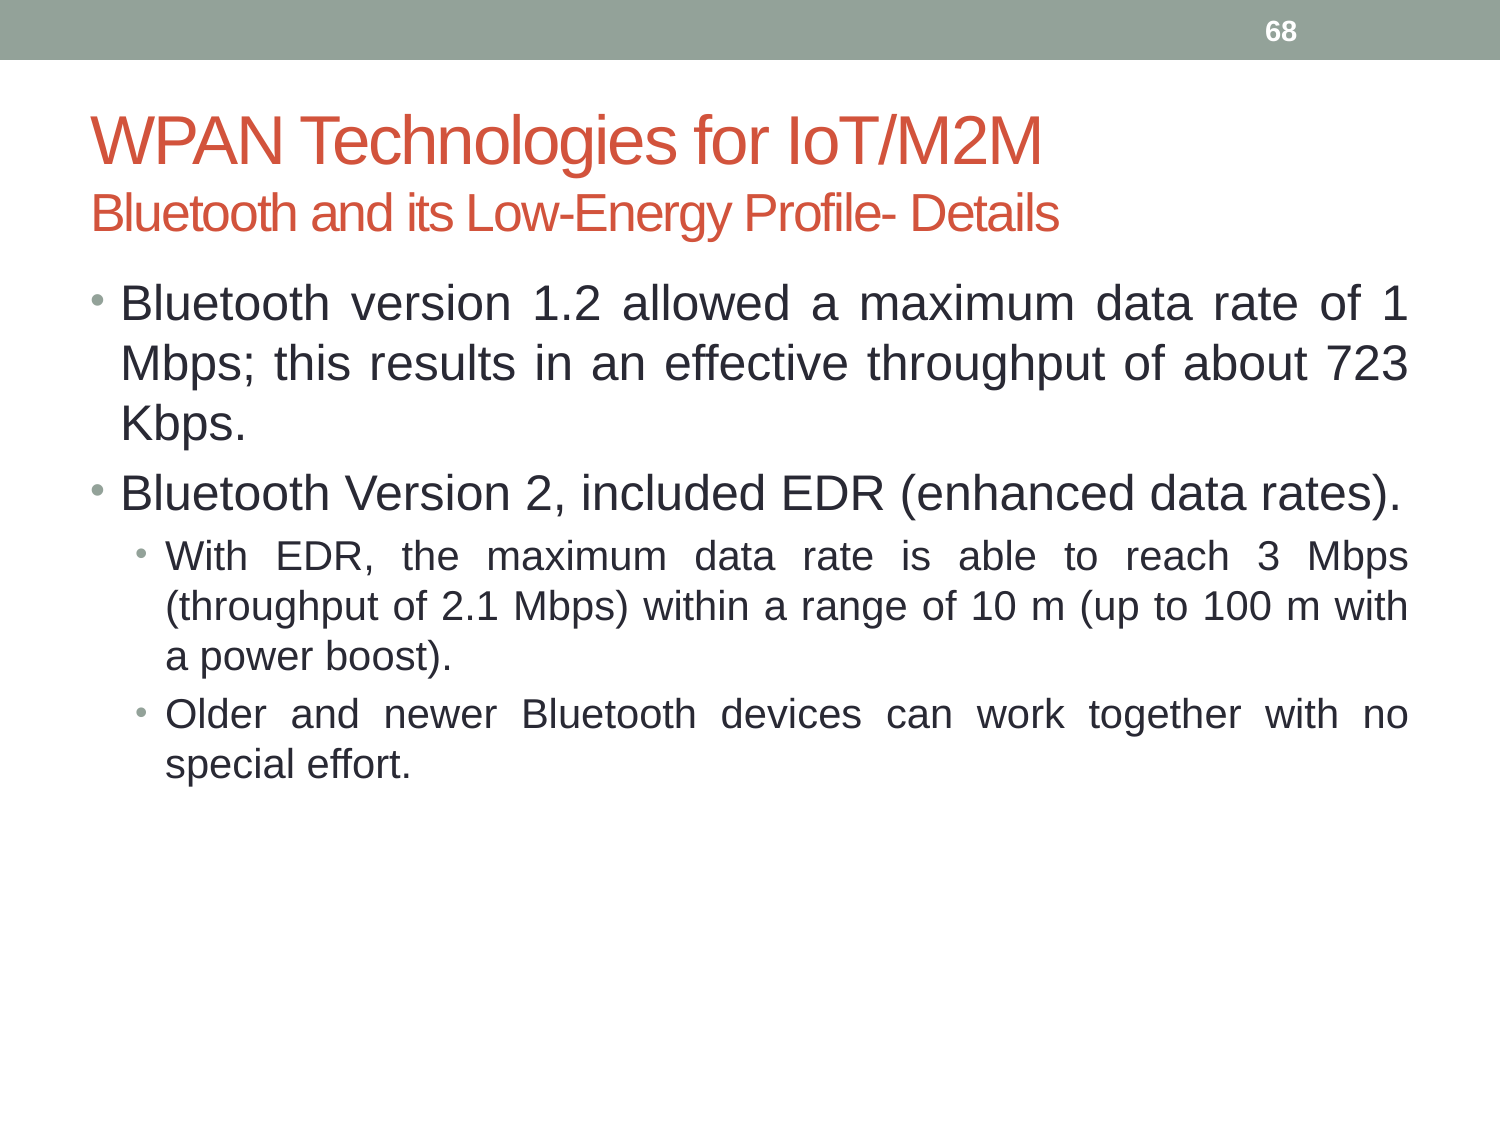

68
# WPAN Technologies for IoT/M2M Bluetooth and its Low-Energy Profile- Details
Bluetooth version 1.2 allowed a maximum data rate of 1 Mbps; this results in an effective throughput of about 723 Kbps.
Bluetooth Version 2, included EDR (enhanced data rates).
With EDR, the maximum data rate is able to reach 3 Mbps (throughput of 2.1 Mbps) within a range of 10 m (up to 100 m with a power boost).
Older and newer Bluetooth devices can work together with no special effort.